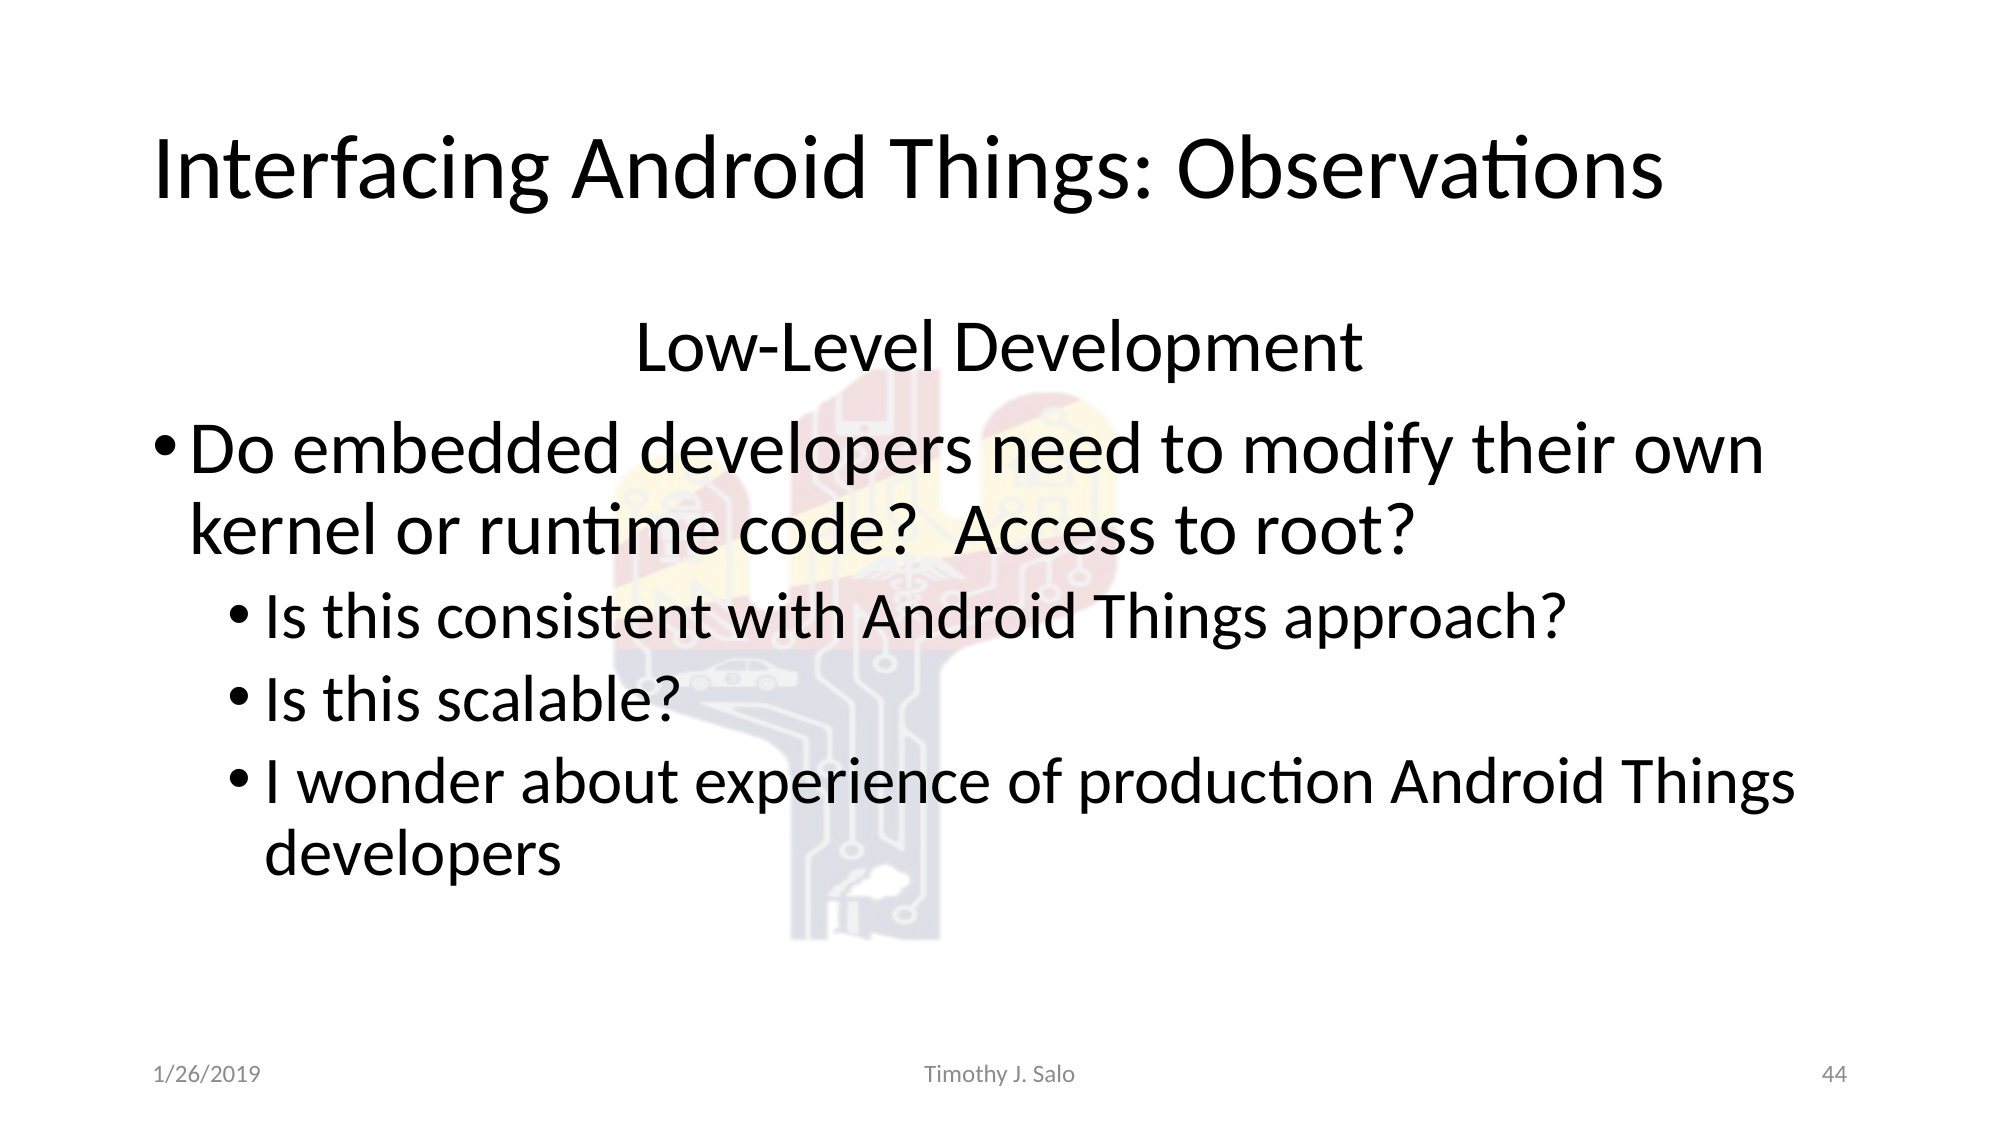

# Interfacing Android Things: Observations
Low-Level Development
Do embedded developers need to modify their own kernel or runtime code?  Access to root?
Is this consistent with Android Things approach?
Is this scalable?
I wonder about experience of production Android Things developers
1/26/2019
Timothy J. Salo
44